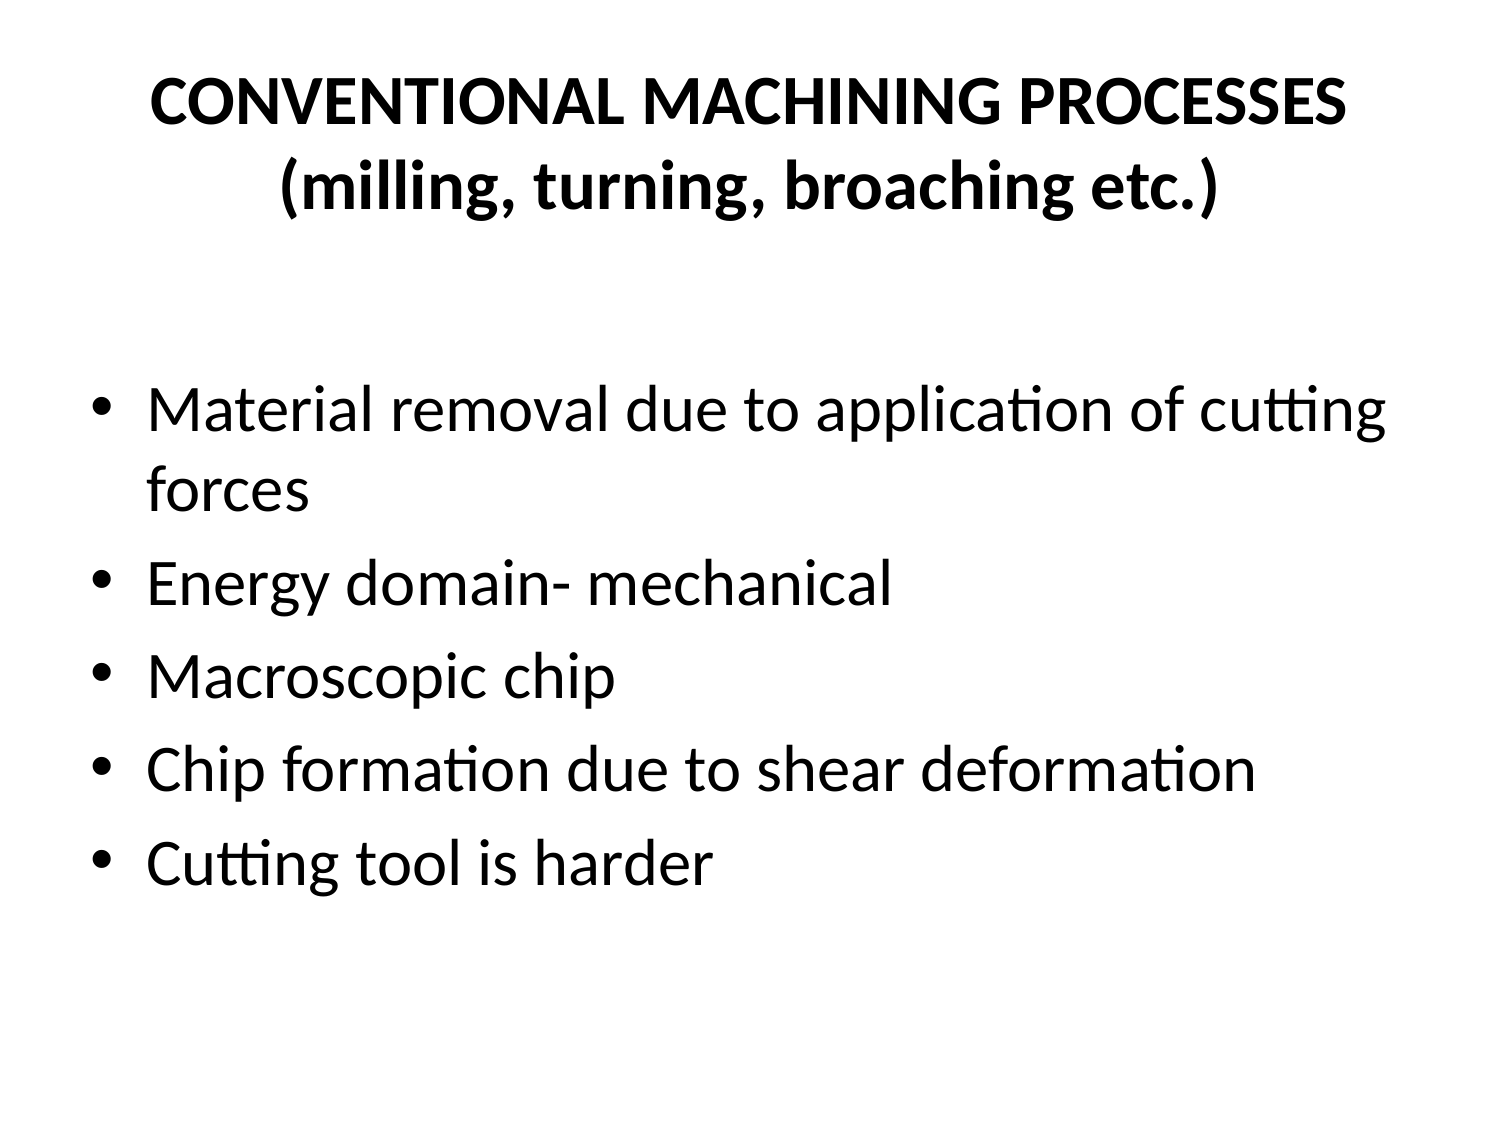

# CONVENTIONAL MACHINING PROCESSES (milling, turning, broaching etc.)
Material removal due to application of cutting forces
Energy domain- mechanical
Macroscopic chip
Chip formation due to shear deformation
Cutting tool is harder